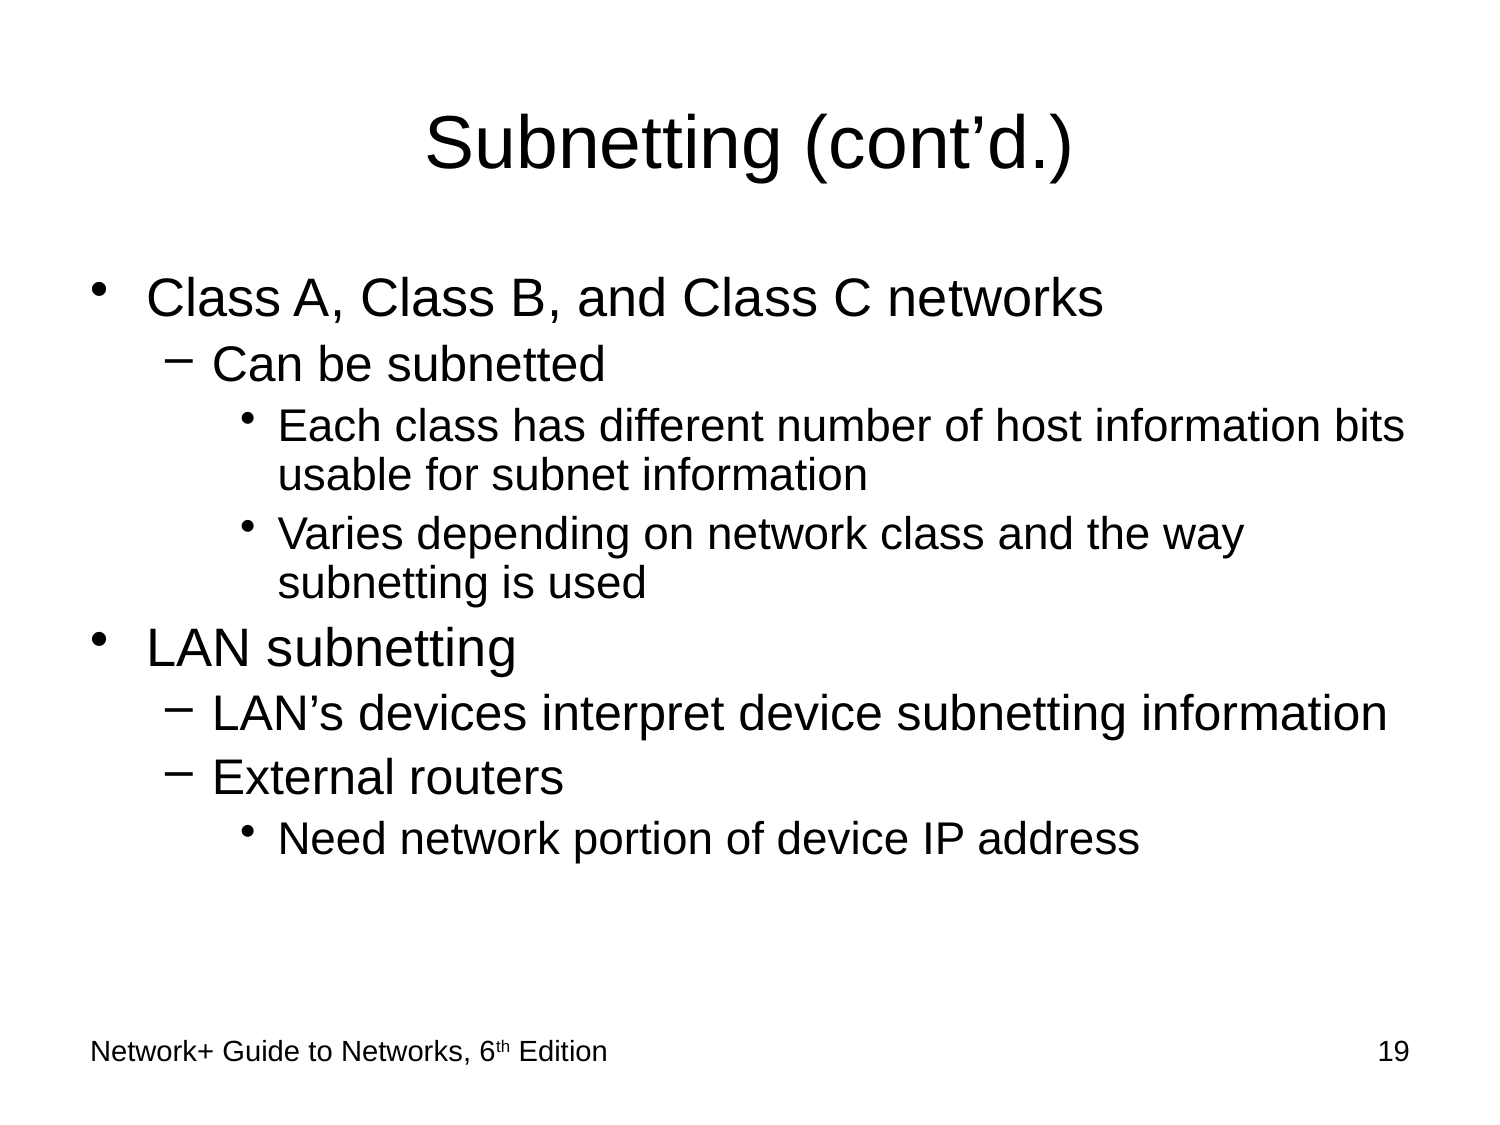

# Subnetting (cont’d.)
Class A, Class B, and Class C networks
Can be subnetted
Each class has different number of host information bits usable for subnet information
Varies depending on network class and the way subnetting is used
LAN subnetting
LAN’s devices interpret device subnetting information
External routers
Need network portion of device IP address
Network+ Guide to Networks, 6th Edition
19